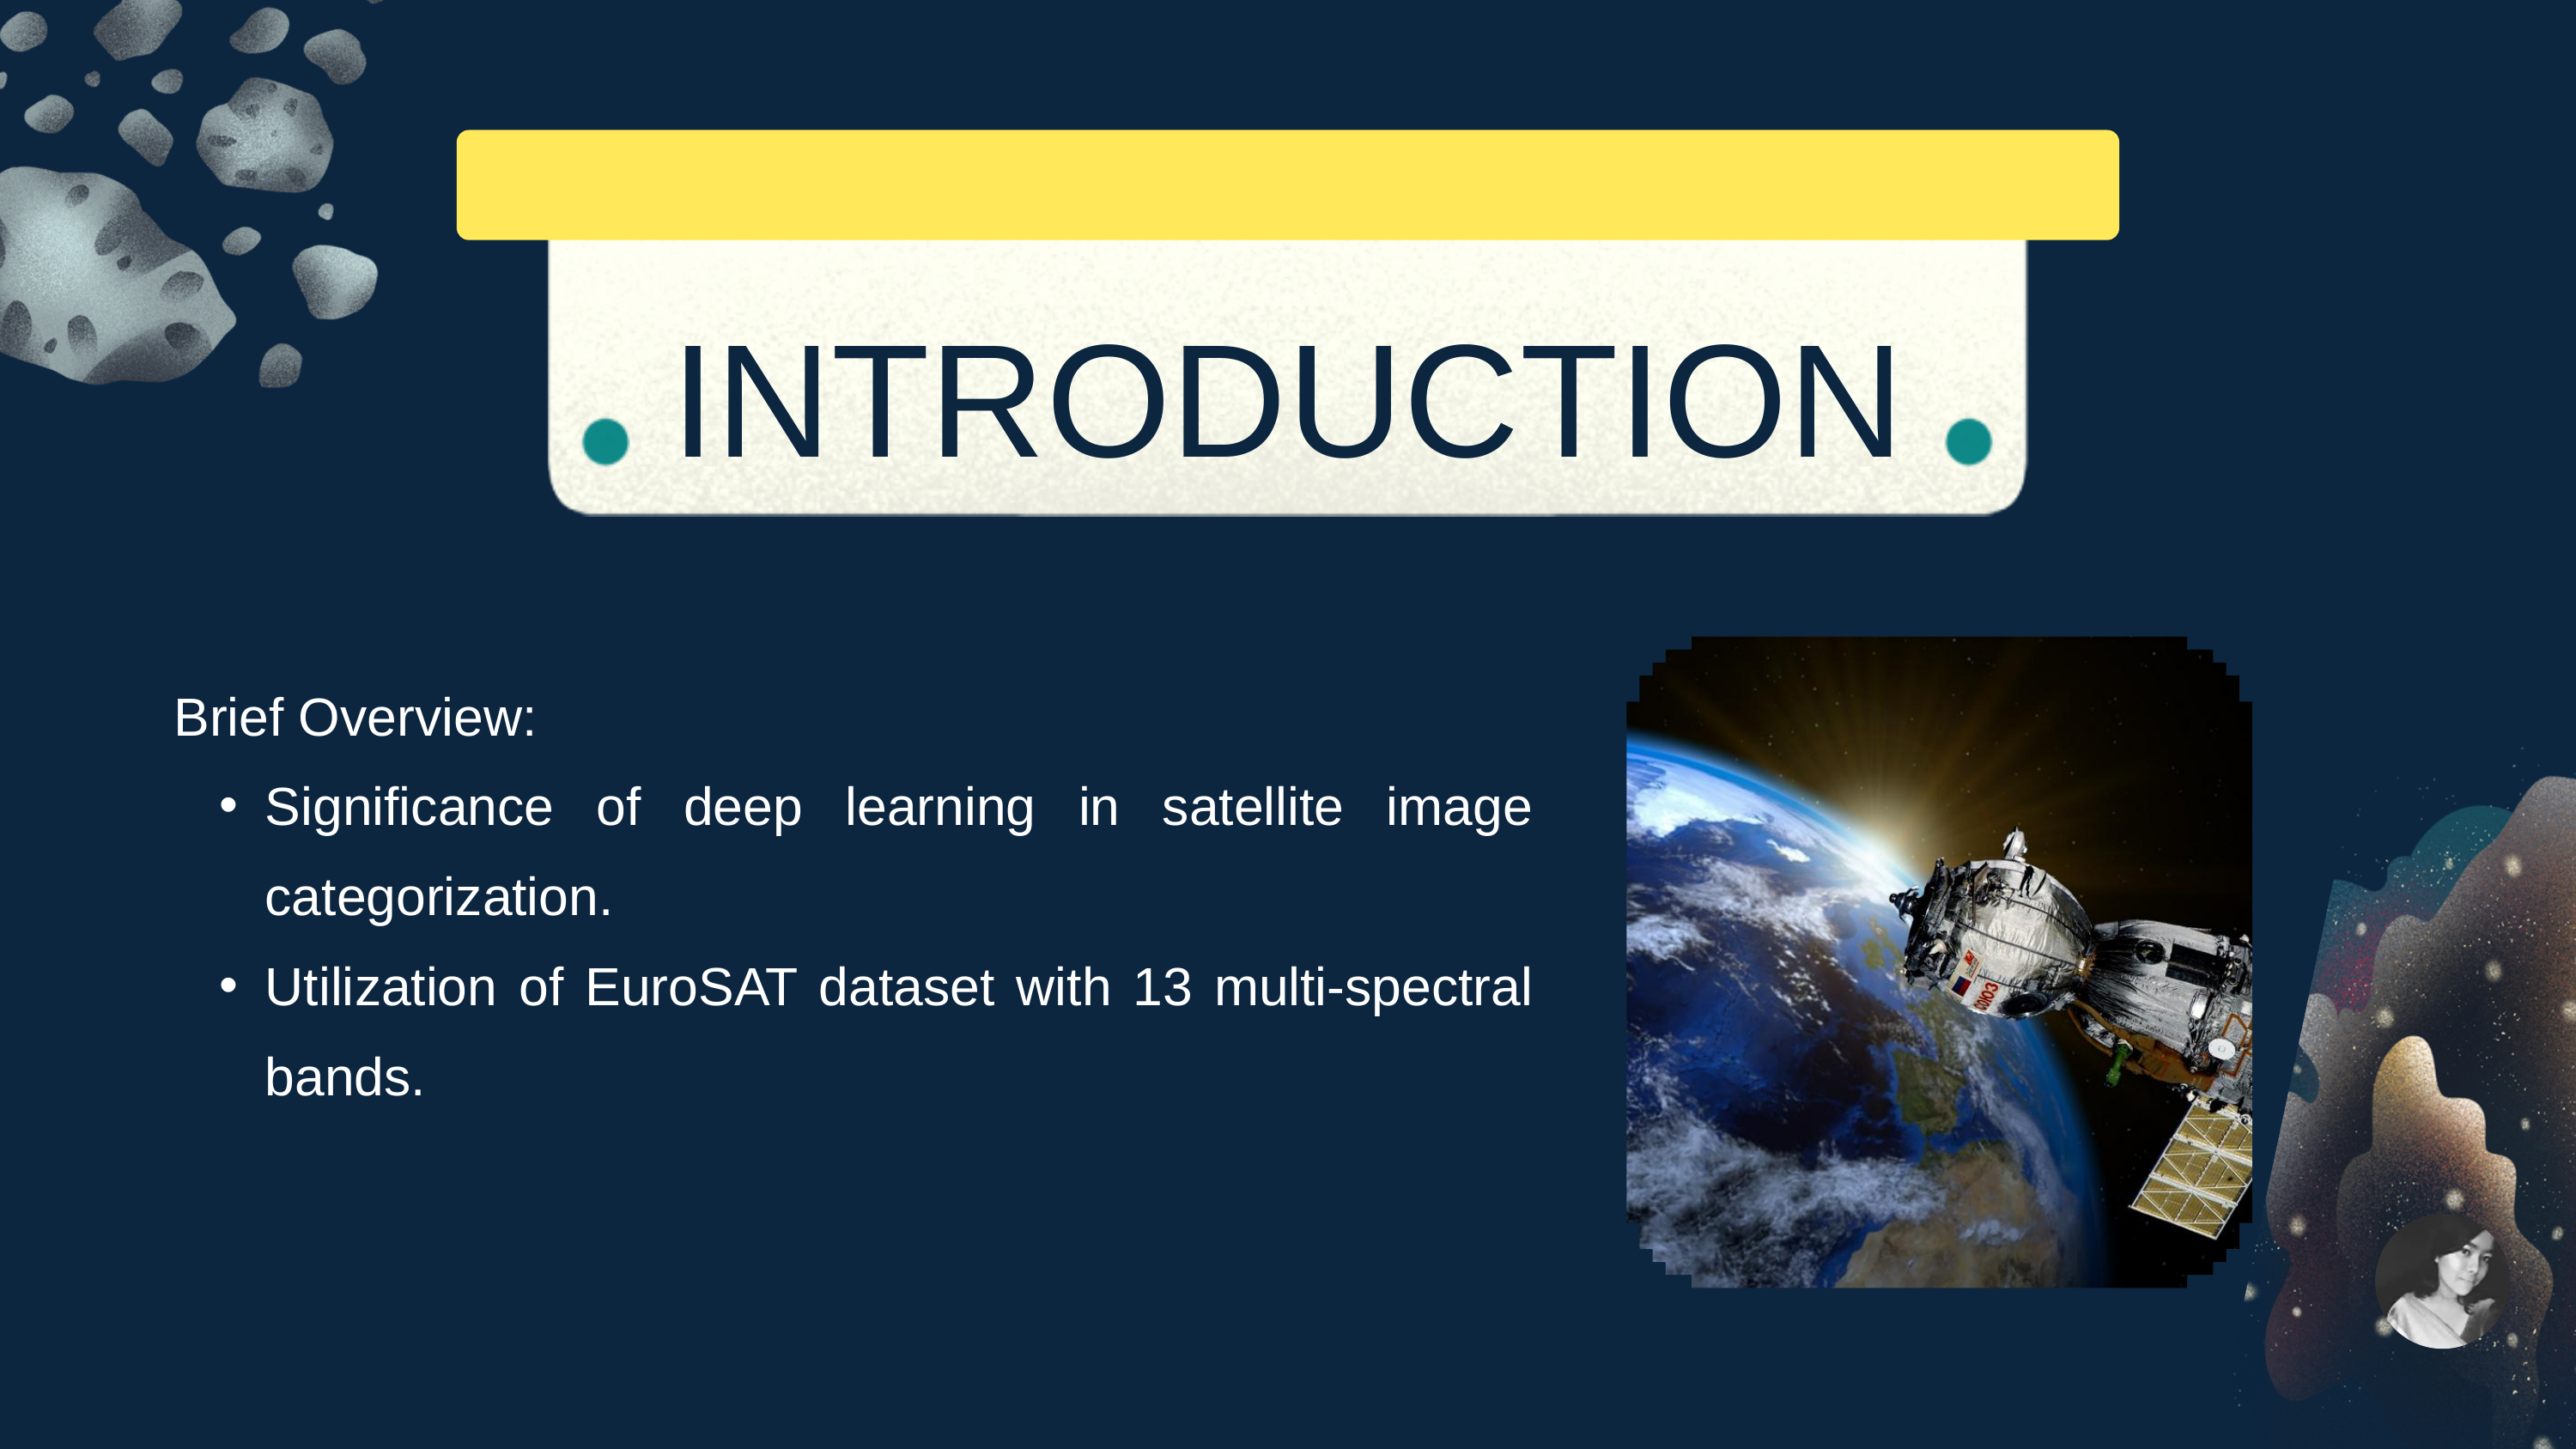

INTRODUCTION

Brief Overview:
Significance of deep learning in satellite image categorization.
Utilization of EuroSAT dataset with 13 multi-spectral bands.